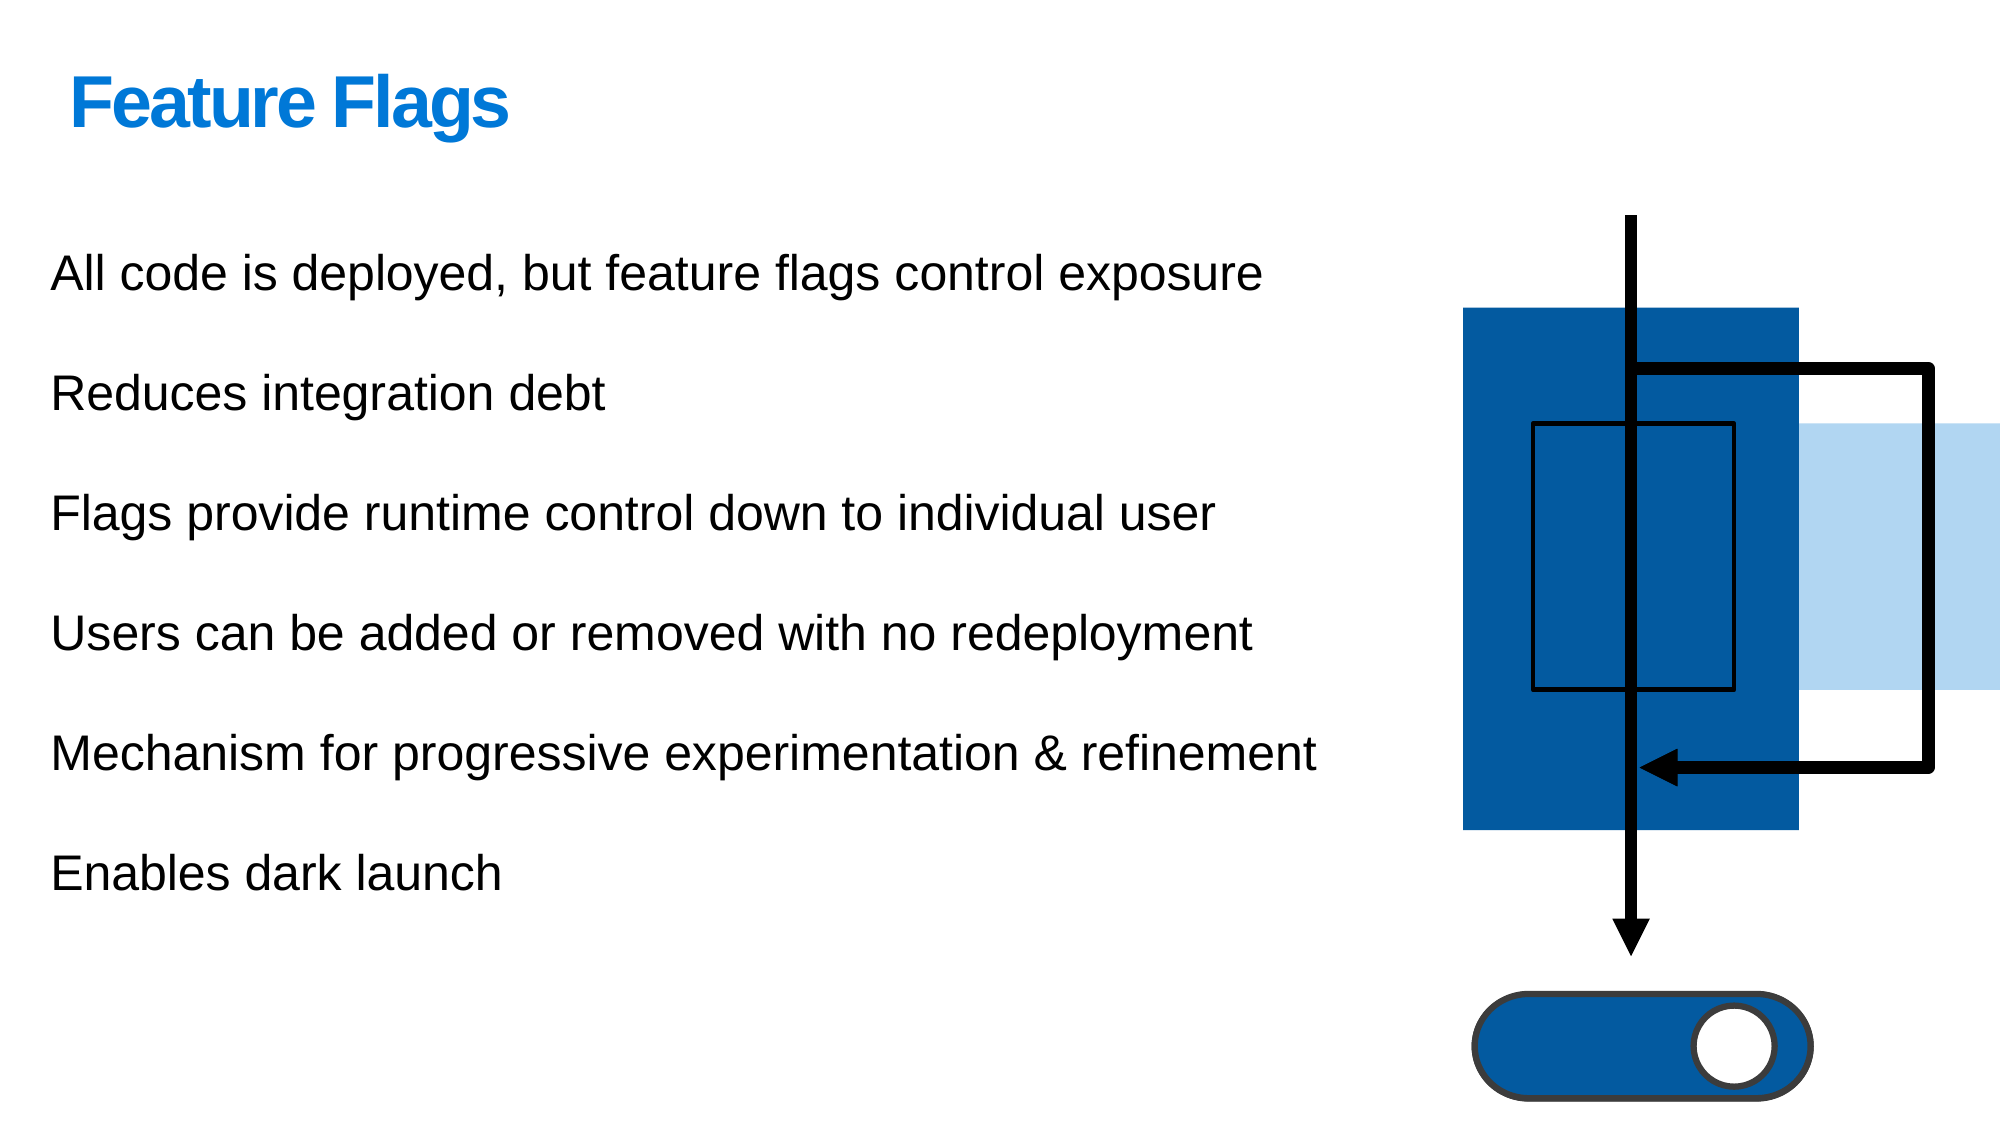

# Feature Flags
All code is deployed, but feature flags control exposure
Reduces integration debt
Flags provide runtime control down to individual user
Users can be added or removed with no redeployment
Mechanism for progressive experimentation & refinement
Enables dark launch